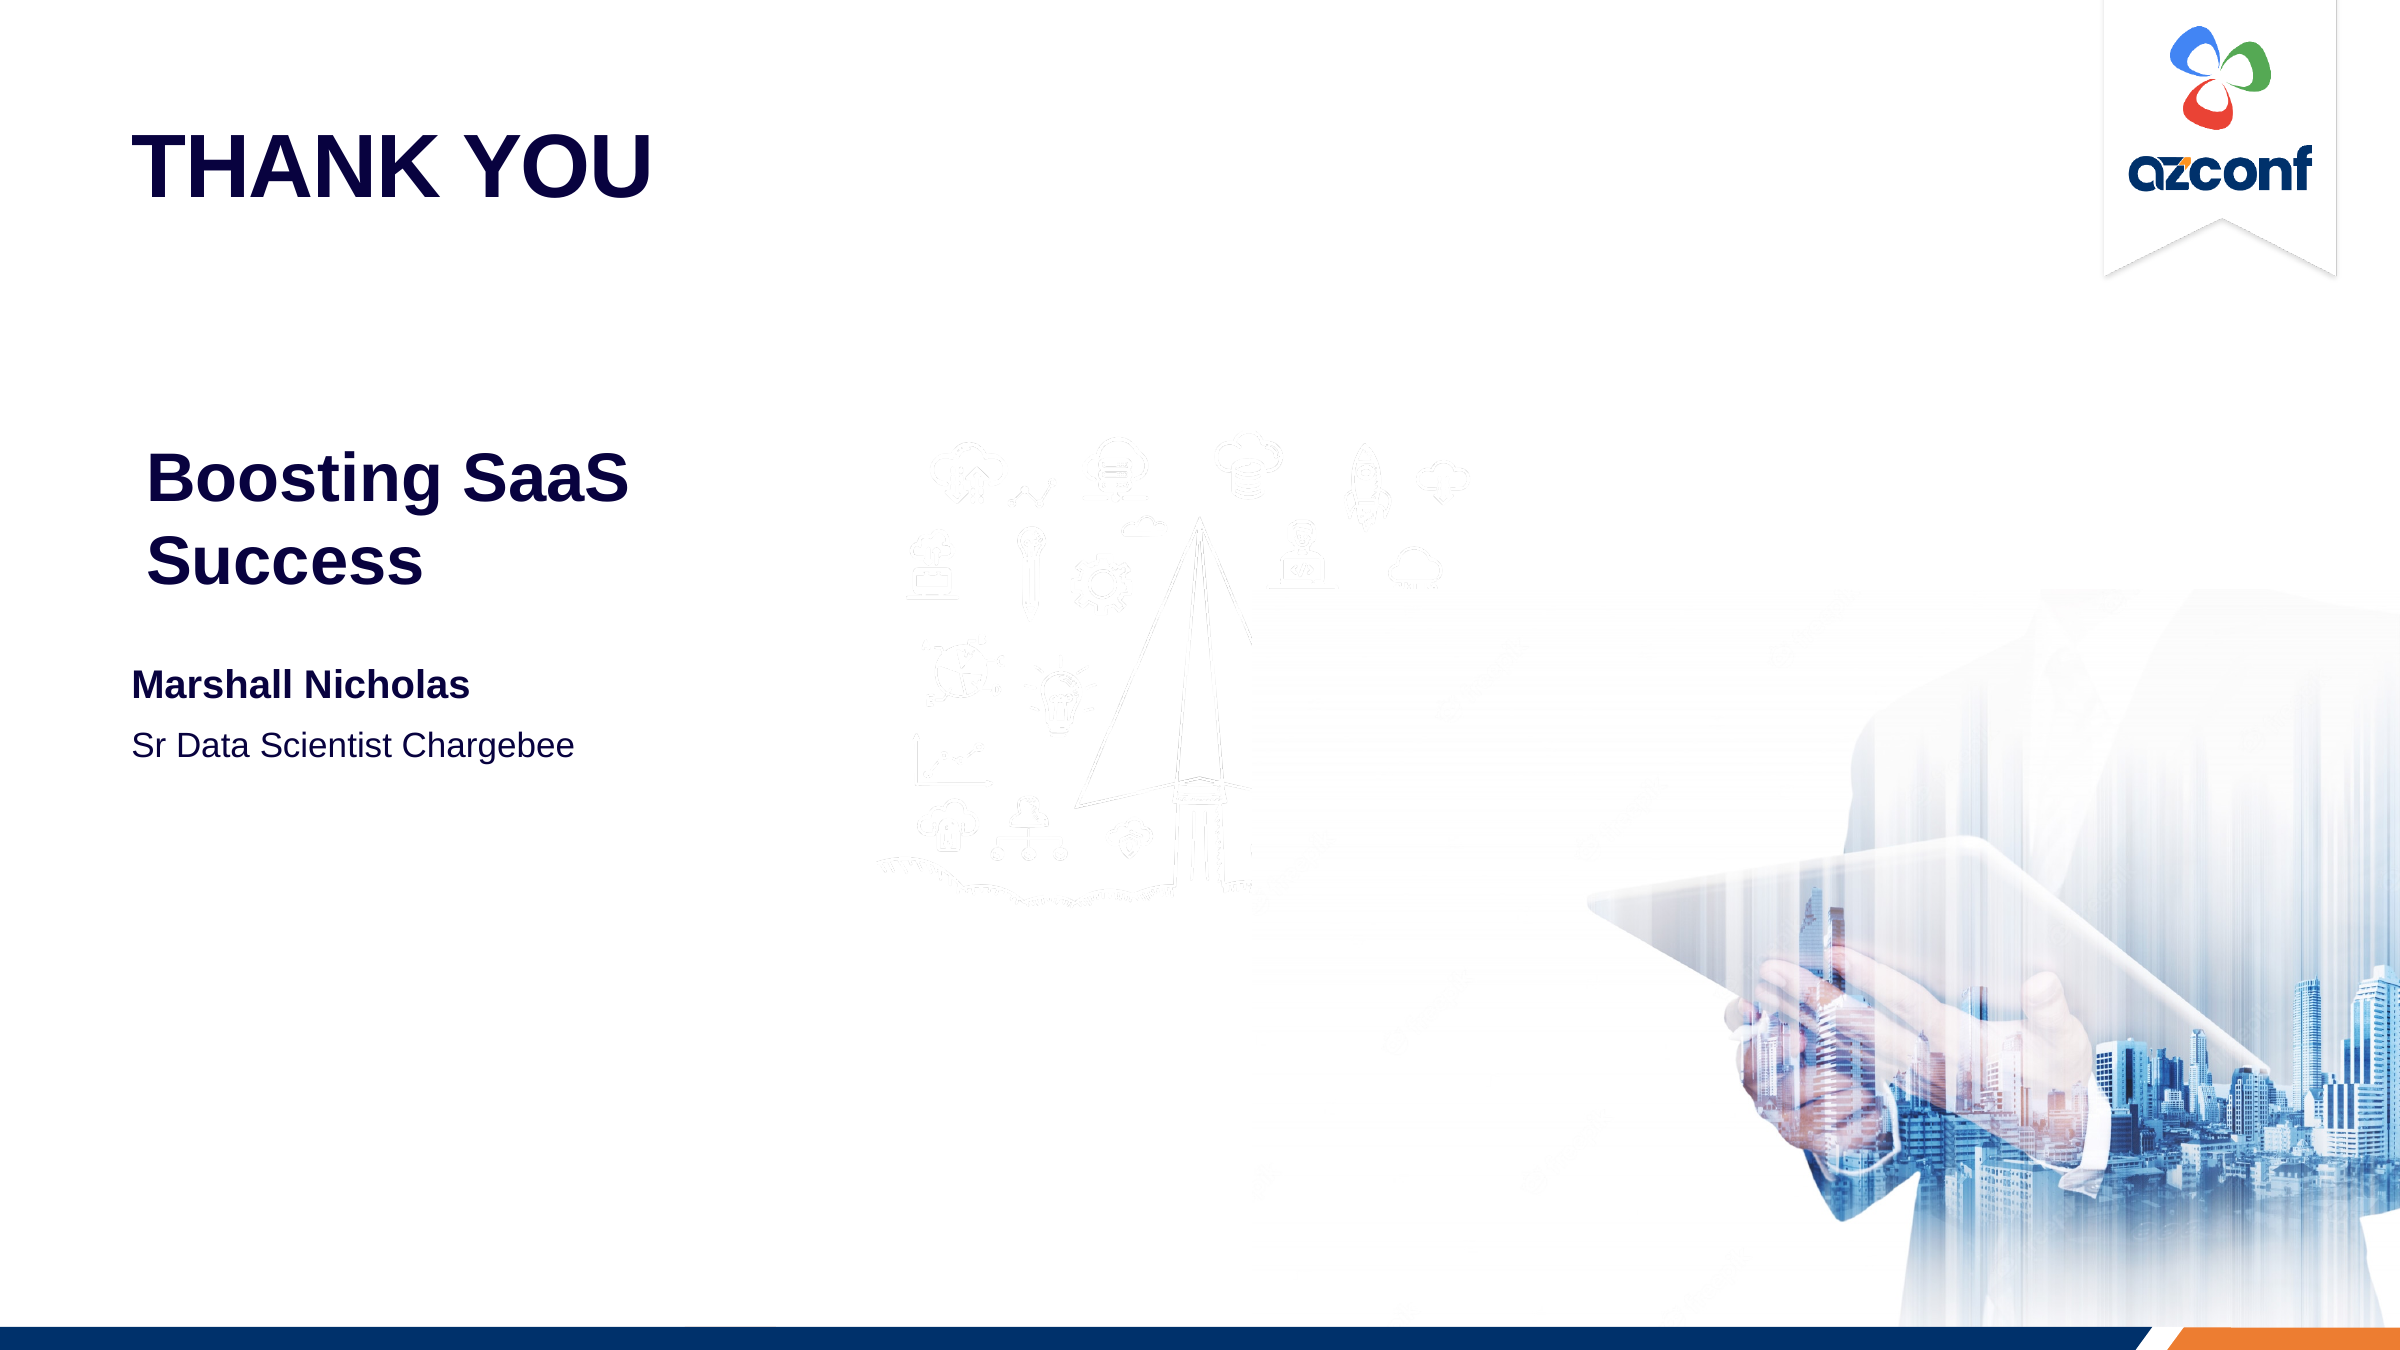

# THANK YOU
Boosting SaaS Success
Marshall Nicholas
Presentation title
Sr Data Scientist Chargebee